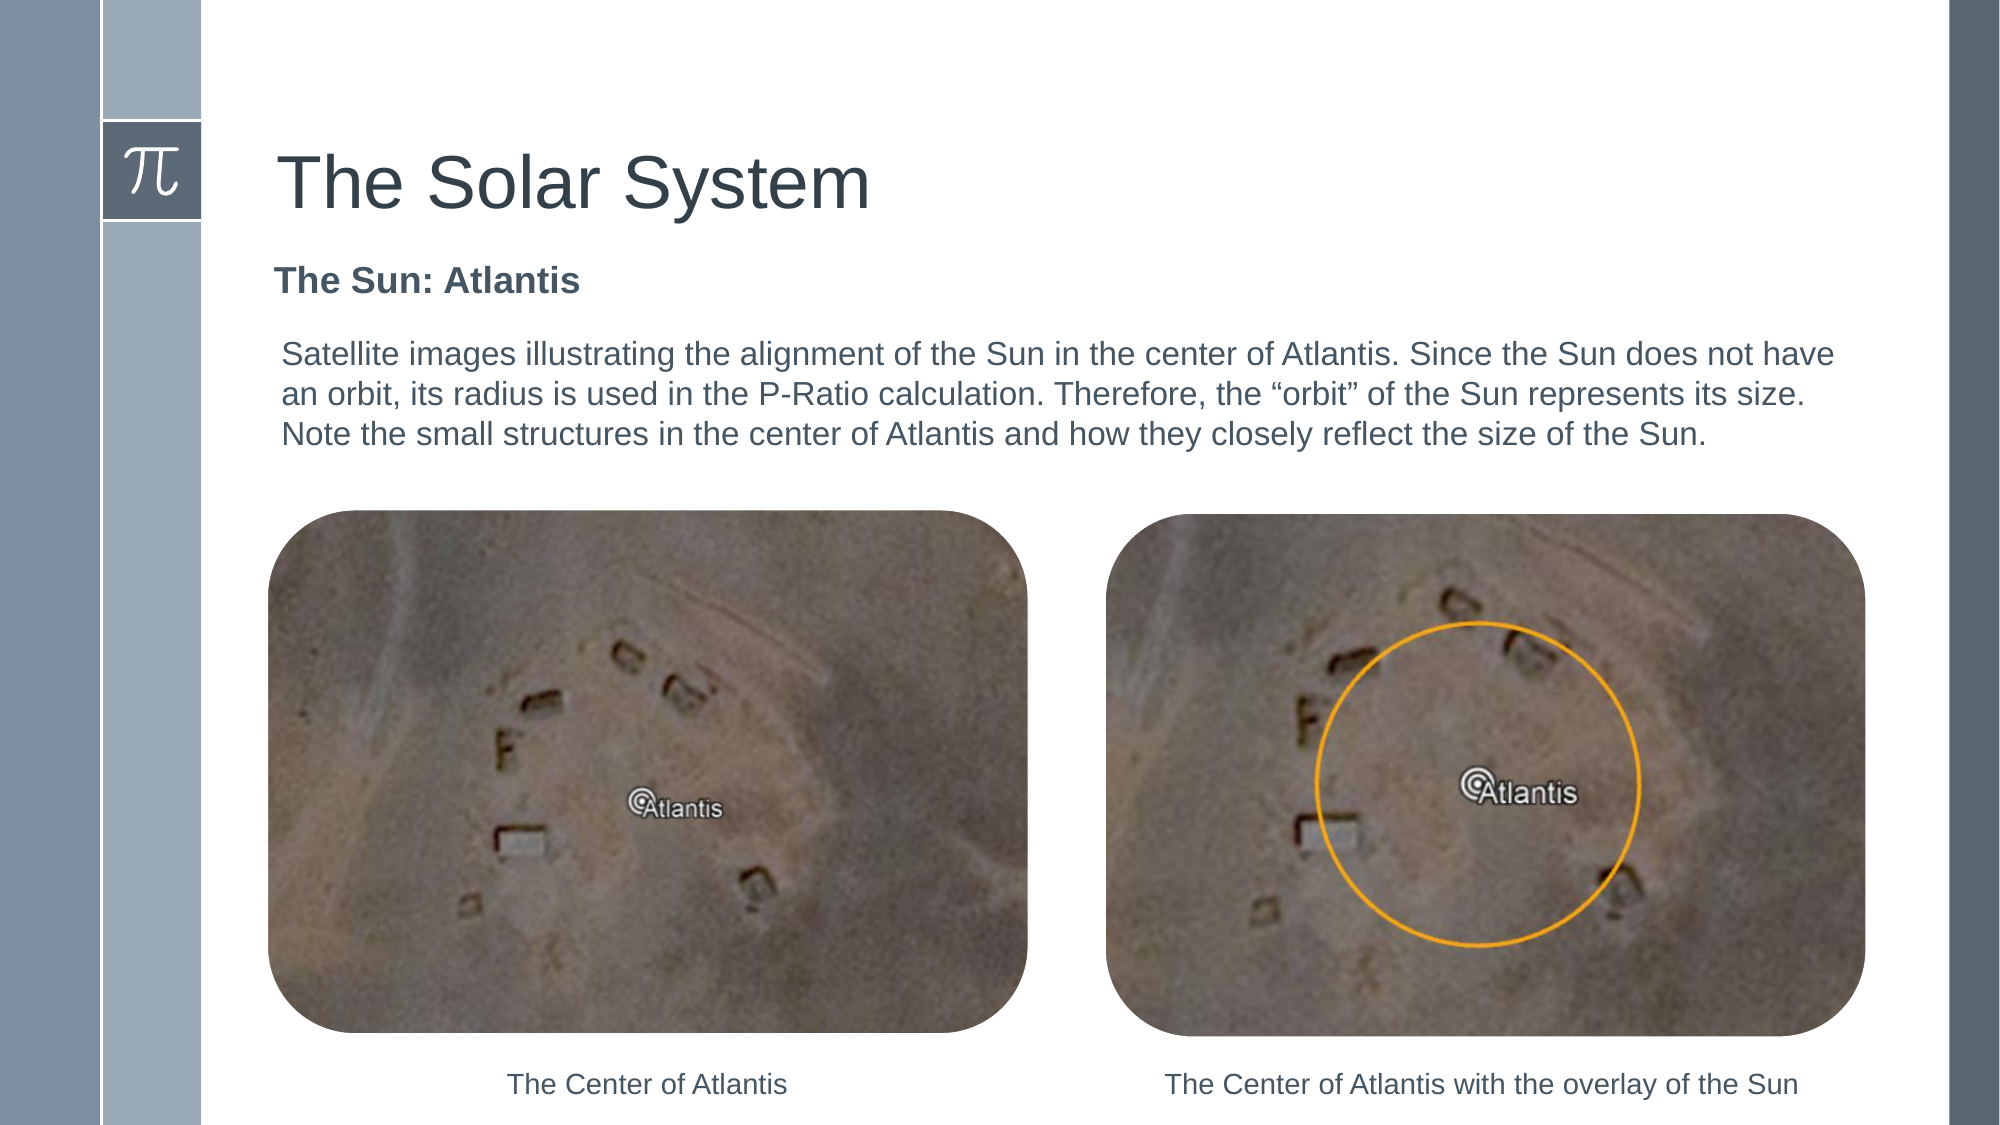

# The Solar System
The Sun: Atlantis
Satellite images illustrating the alignment of the Sun in the center of Atlantis. Since the Sun does not have an orbit, its radius is used in the P-Ratio calculation. Therefore, the “orbit” of the Sun represents its size. Note the small structures in the center of Atlantis and how they closely reflect the size of the Sun.
The Center of Atlantis
The Center of Atlantis with the overlay of the Sun